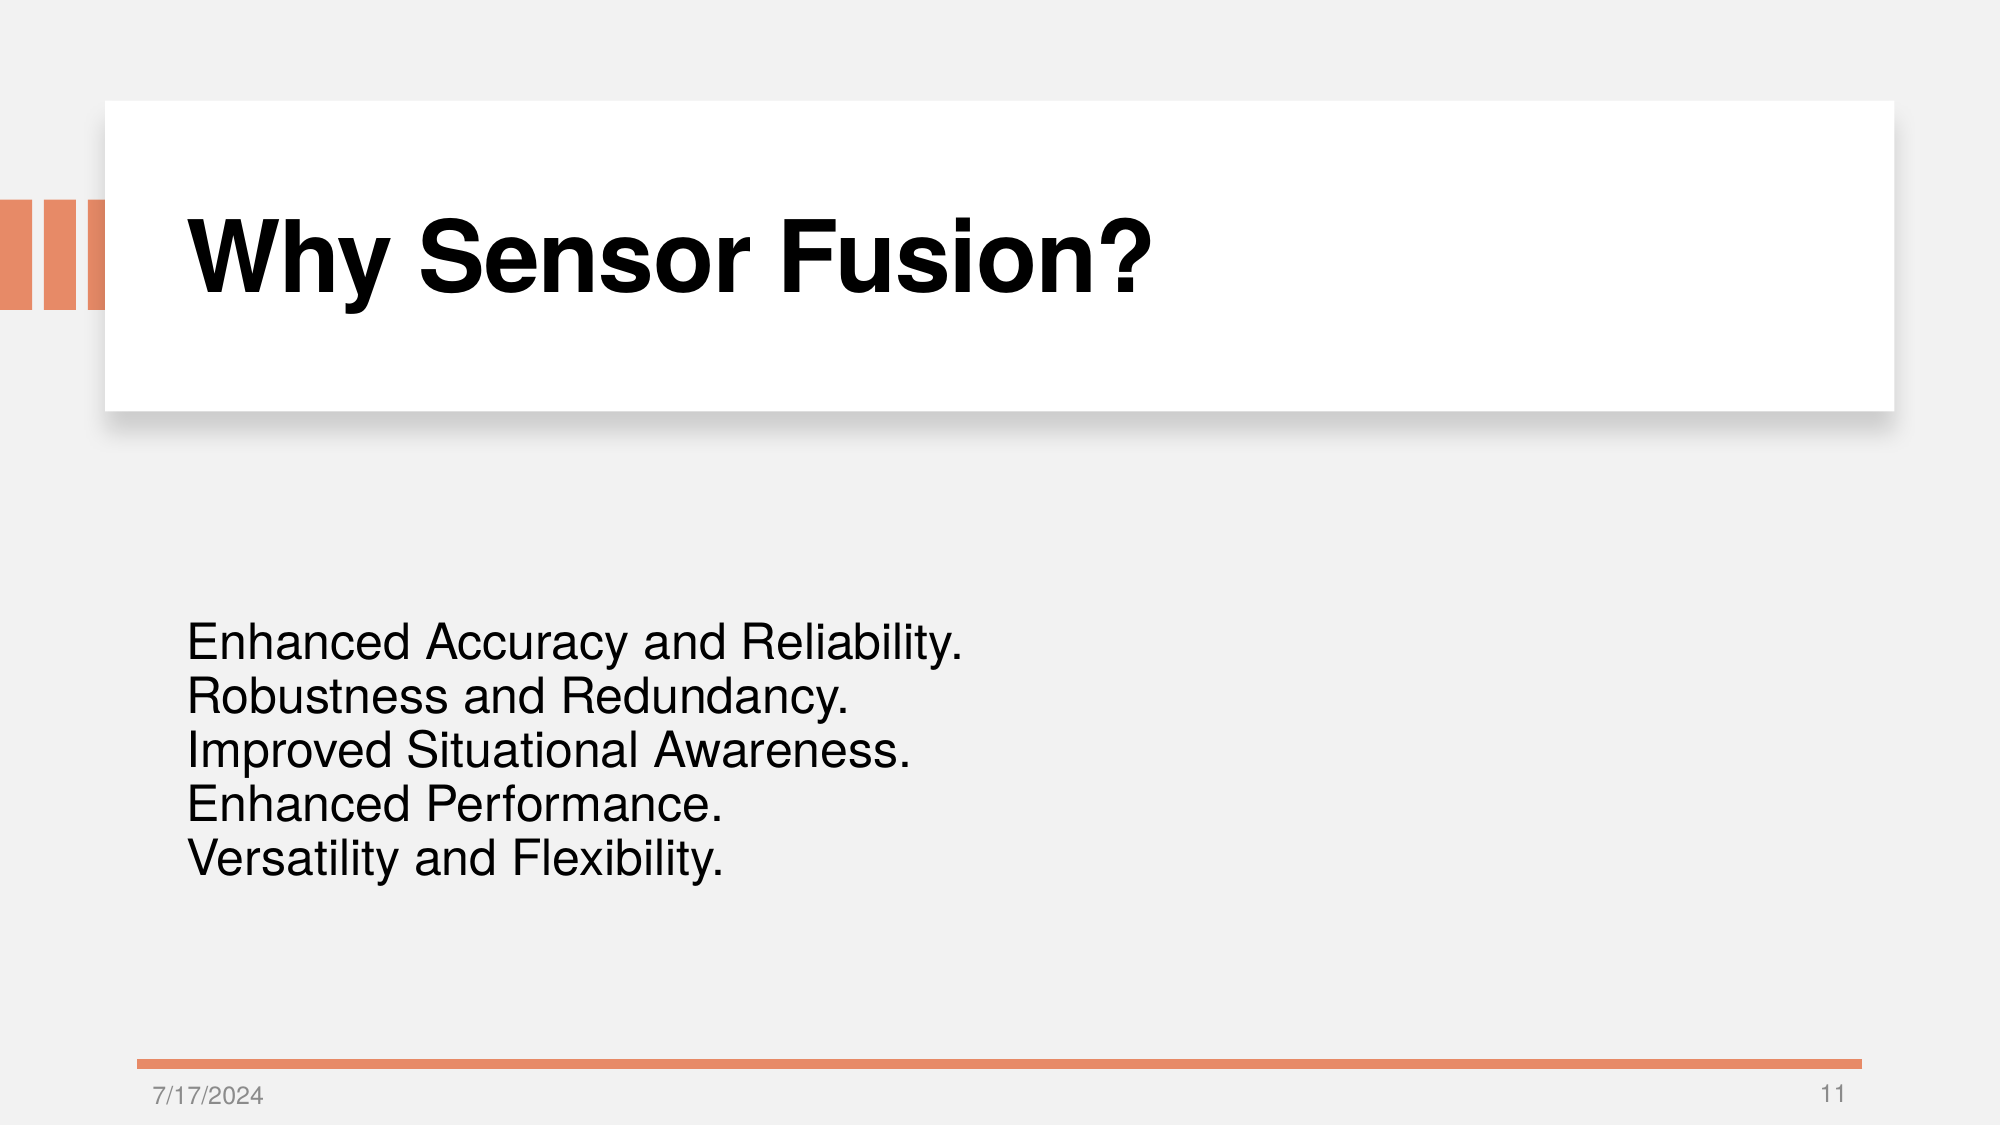

Why Sensor Fusion?

Enhanced Accuracy and Reliability.
Robustness and Redundancy.
Improved Situational Awareness.
Enhanced Performance.
Versatility and Flexibility.
7/17/2024

11